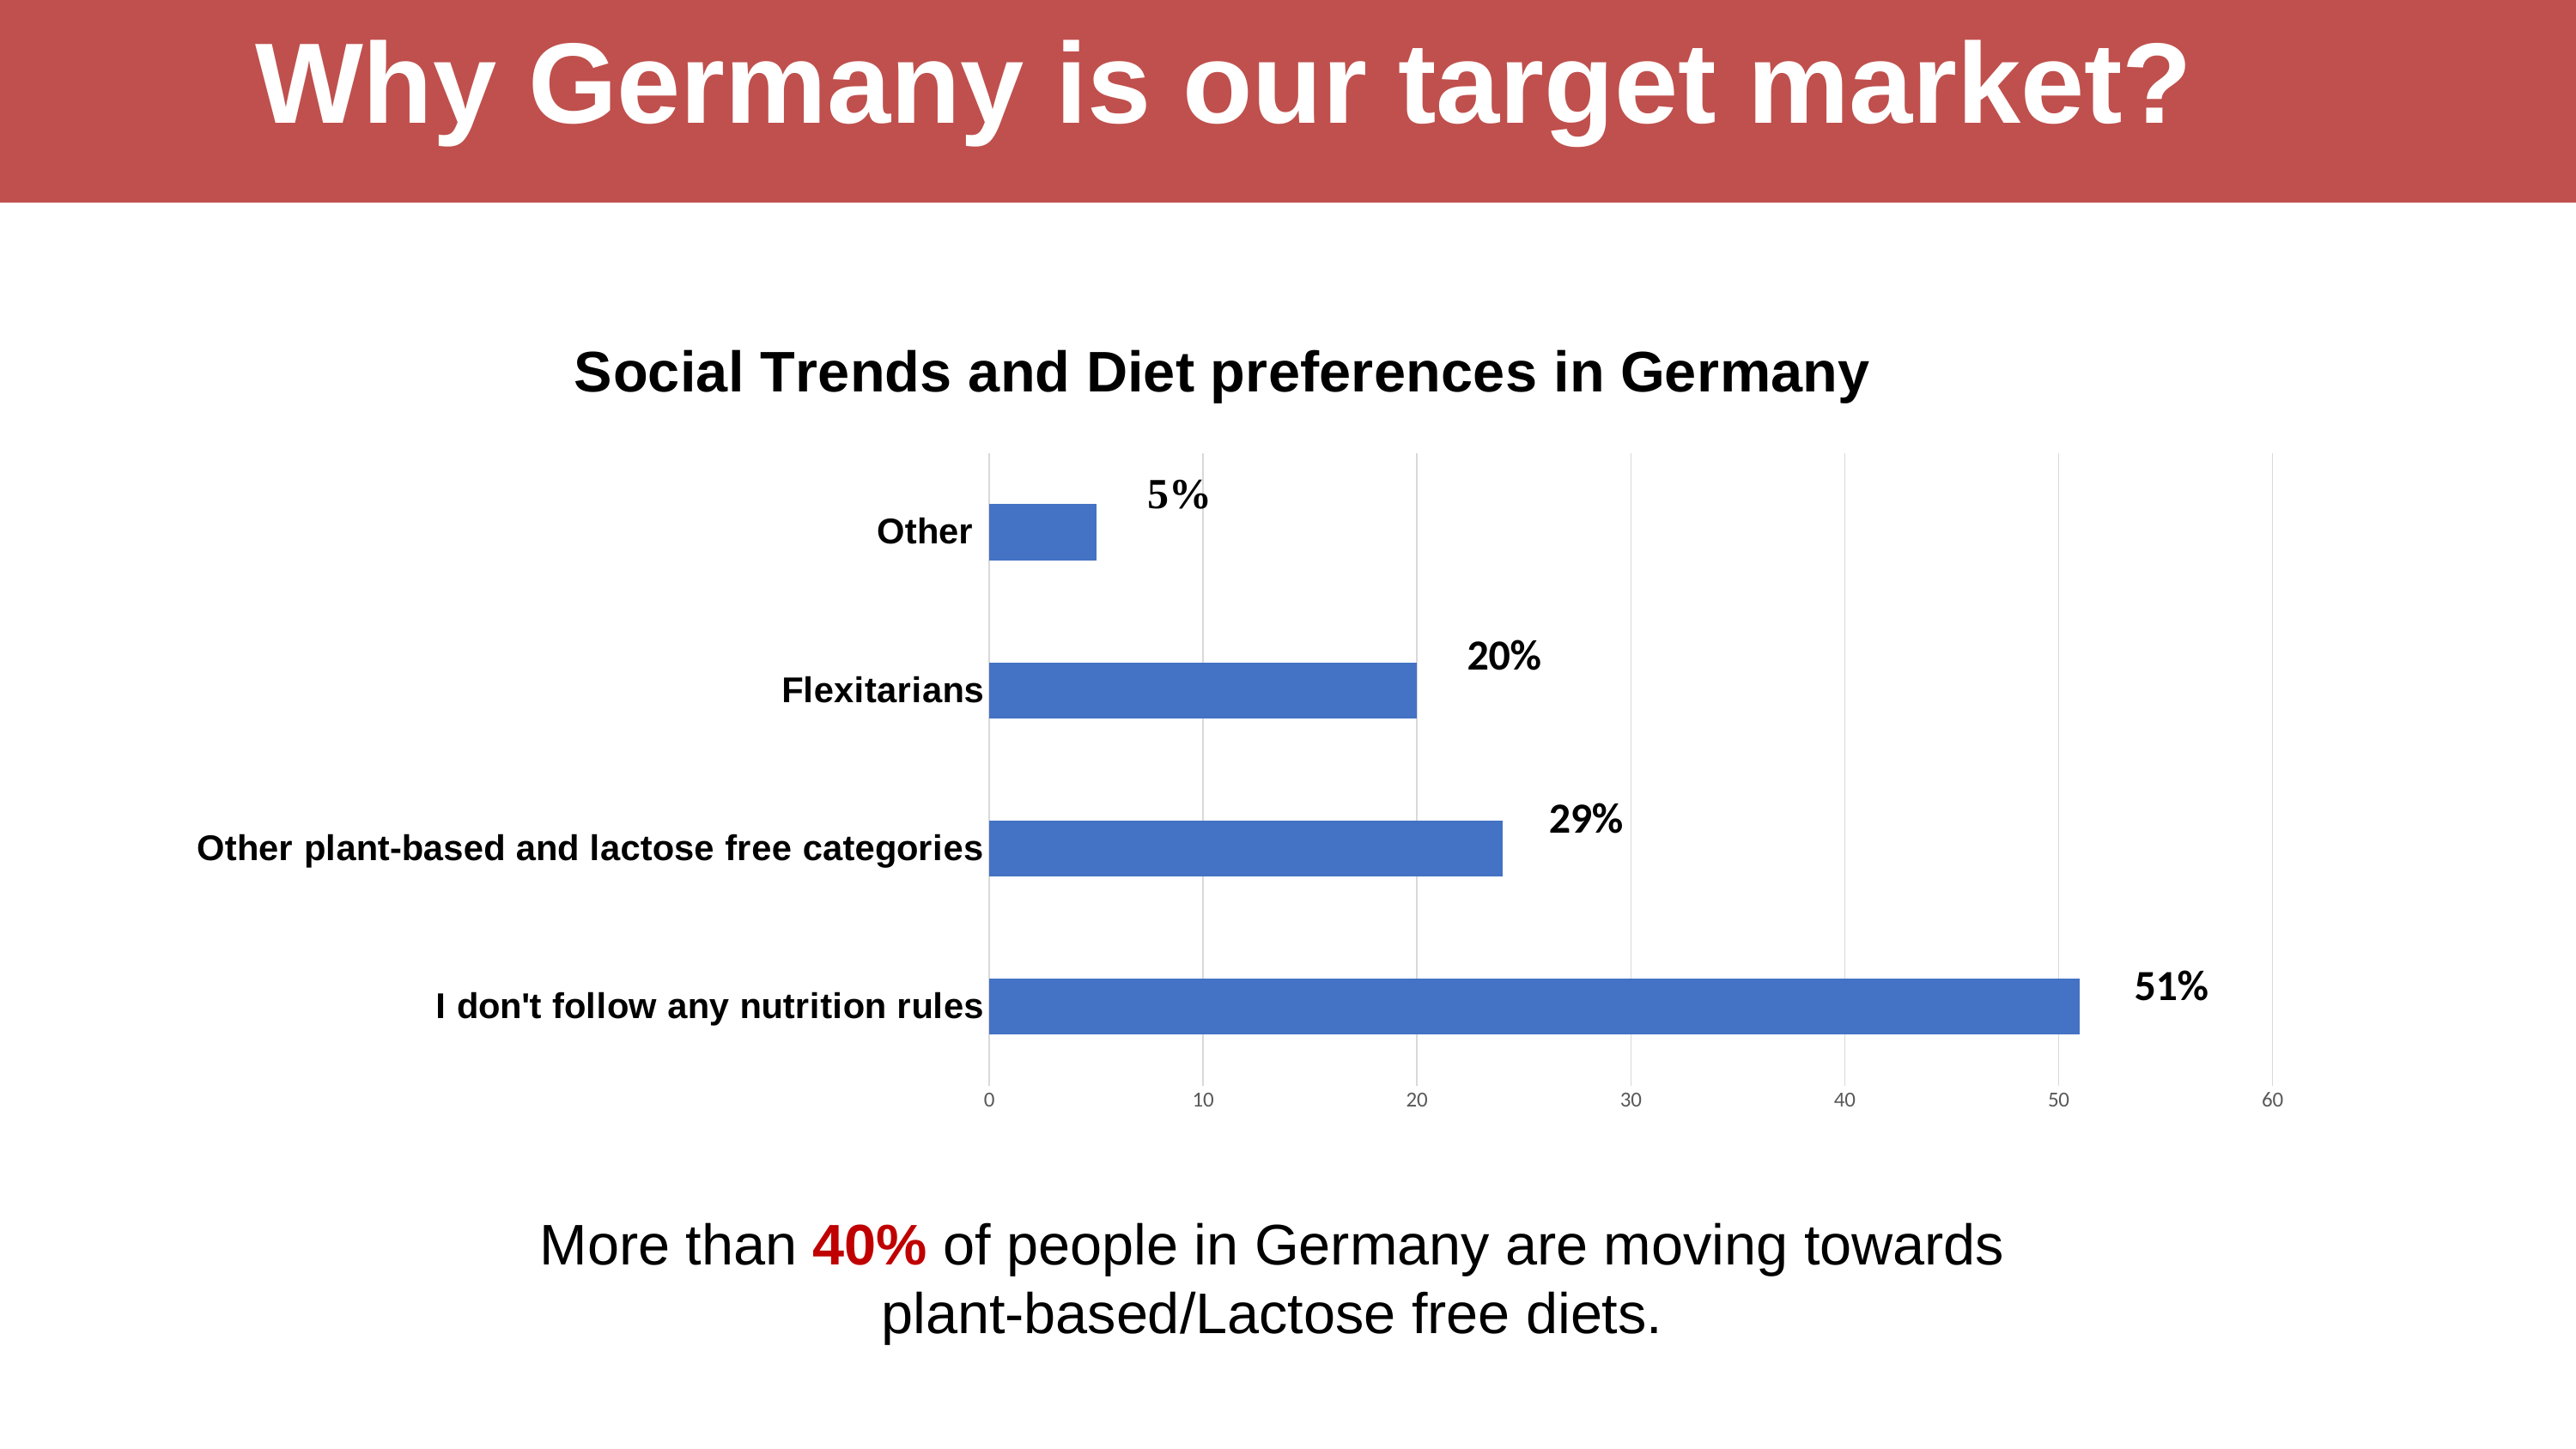

Why Germany is our target market?

### Chart: Social Trends and Diet preferences in Germany

| Category | Series 1 |
|---|---|
| I don't follow any nutrition rules | 51.0 |
| Other plant-based and lactose free categories | 24.0 |
| Flexitarians | 20.0 |
| Other  | 5.0 |
More than 40% of people in Germany are moving towards
plant-based/Lactose free diets.